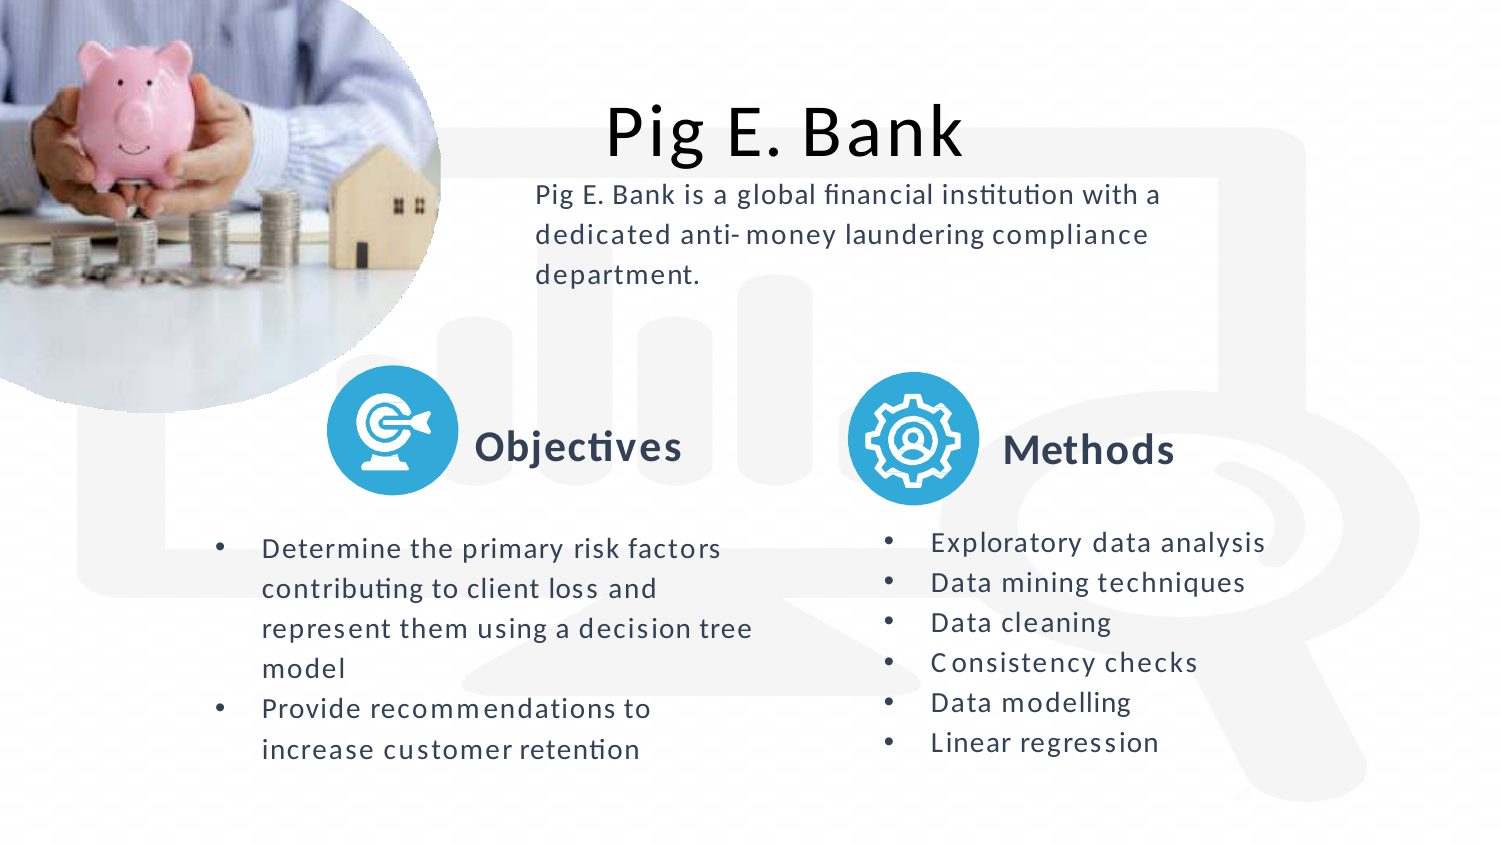

# Pig E. Bank

Pig E. Bank is a global financial institution with a dedicated anti-money laundering compliance department.

Objectives
Methods

Exploratory data analysis
Data mining techniques
Data cleaning
Consistency checks
Data modelling
Linear regression
Determine the primary risk factors contributing to client loss and represent them using a decision tree model
Provide recommendations to
increase customer retention